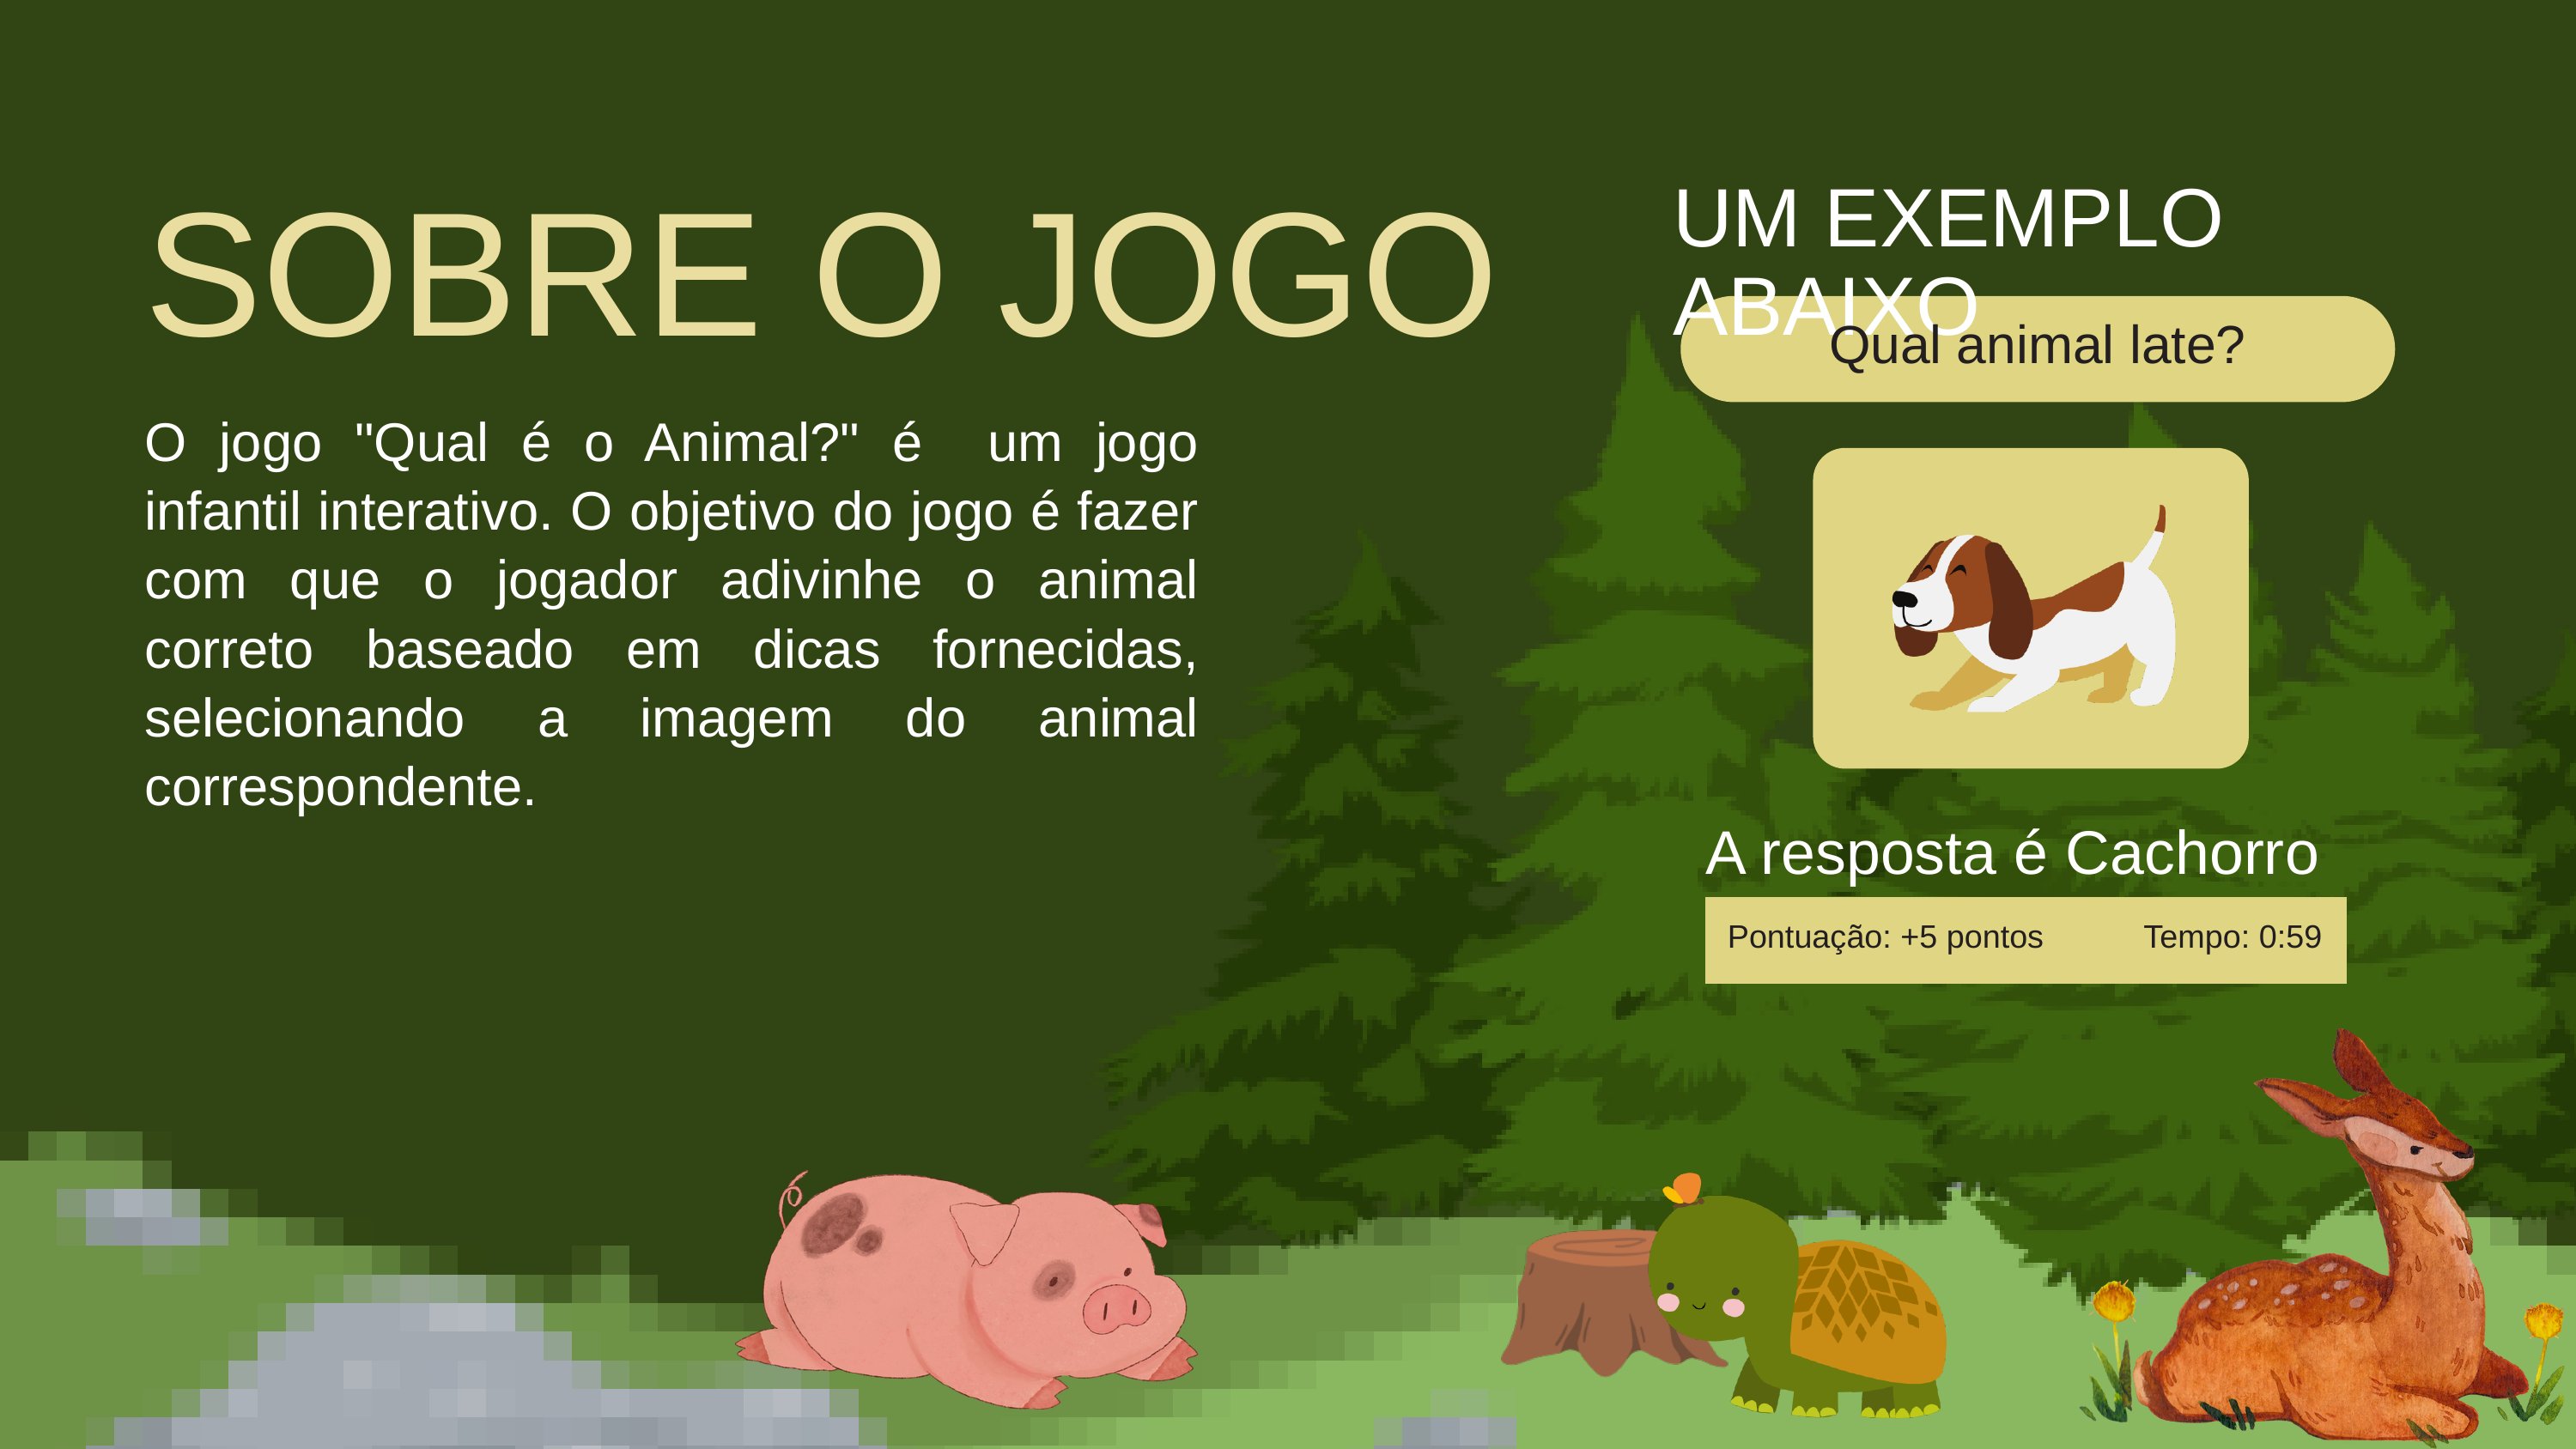

UM EXEMPLO ABAIXO
SOBRE O JOGO

Qual animal late?

O jogo "Qual é o Animal?" é  um jogo infantil interativo. O objetivo do jogo é fazer com que o jogador adivinhe o animal correto baseado em dicas fornecidas, selecionando a imagem do animal correspondente.

A resposta é Cachorro

Pontuação: +5 pontos
Tempo: 0:59